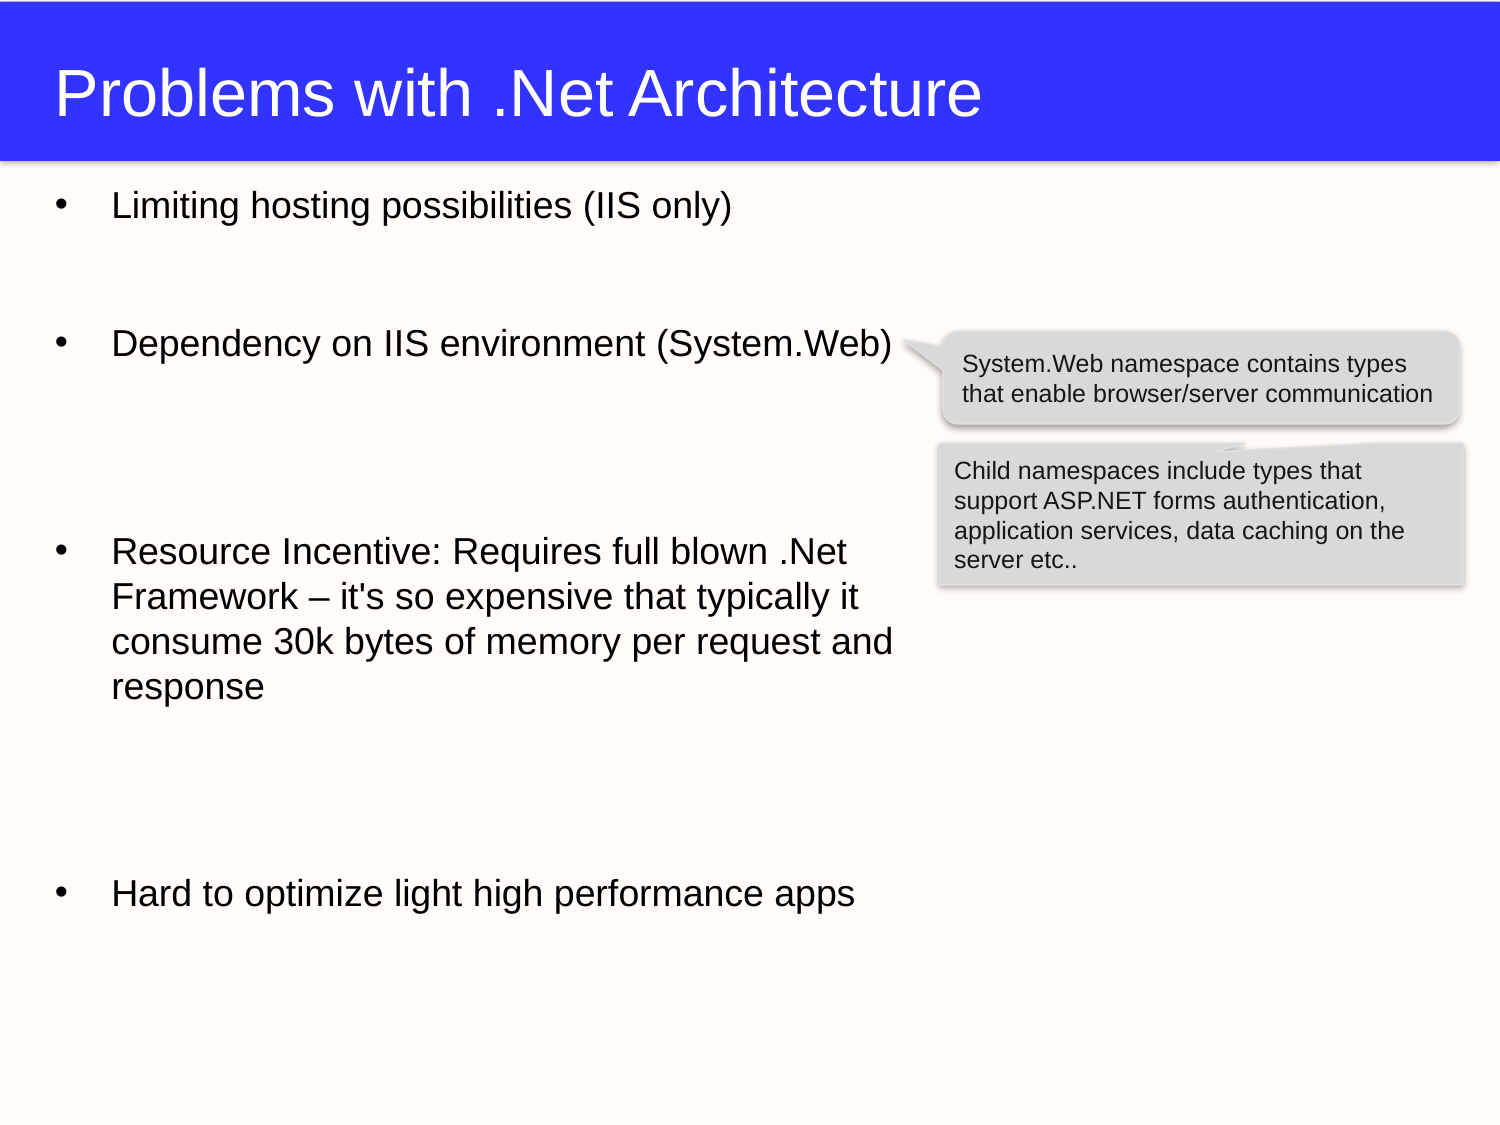

# Problems with .Net Architecture
Limiting hosting possibilities (IIS only)

Dependency on IIS environment (System.Web)

Resource Incentive: Requires full blown .Net Framework – it's so expensive that typically it consume 30k bytes of memory per request and response

Hard to optimize light high performance apps

System.Web namespace contains types that enable browser/server communication
Child namespaces include types that support ASP.NET forms authentication, application services, data caching on the server etc..